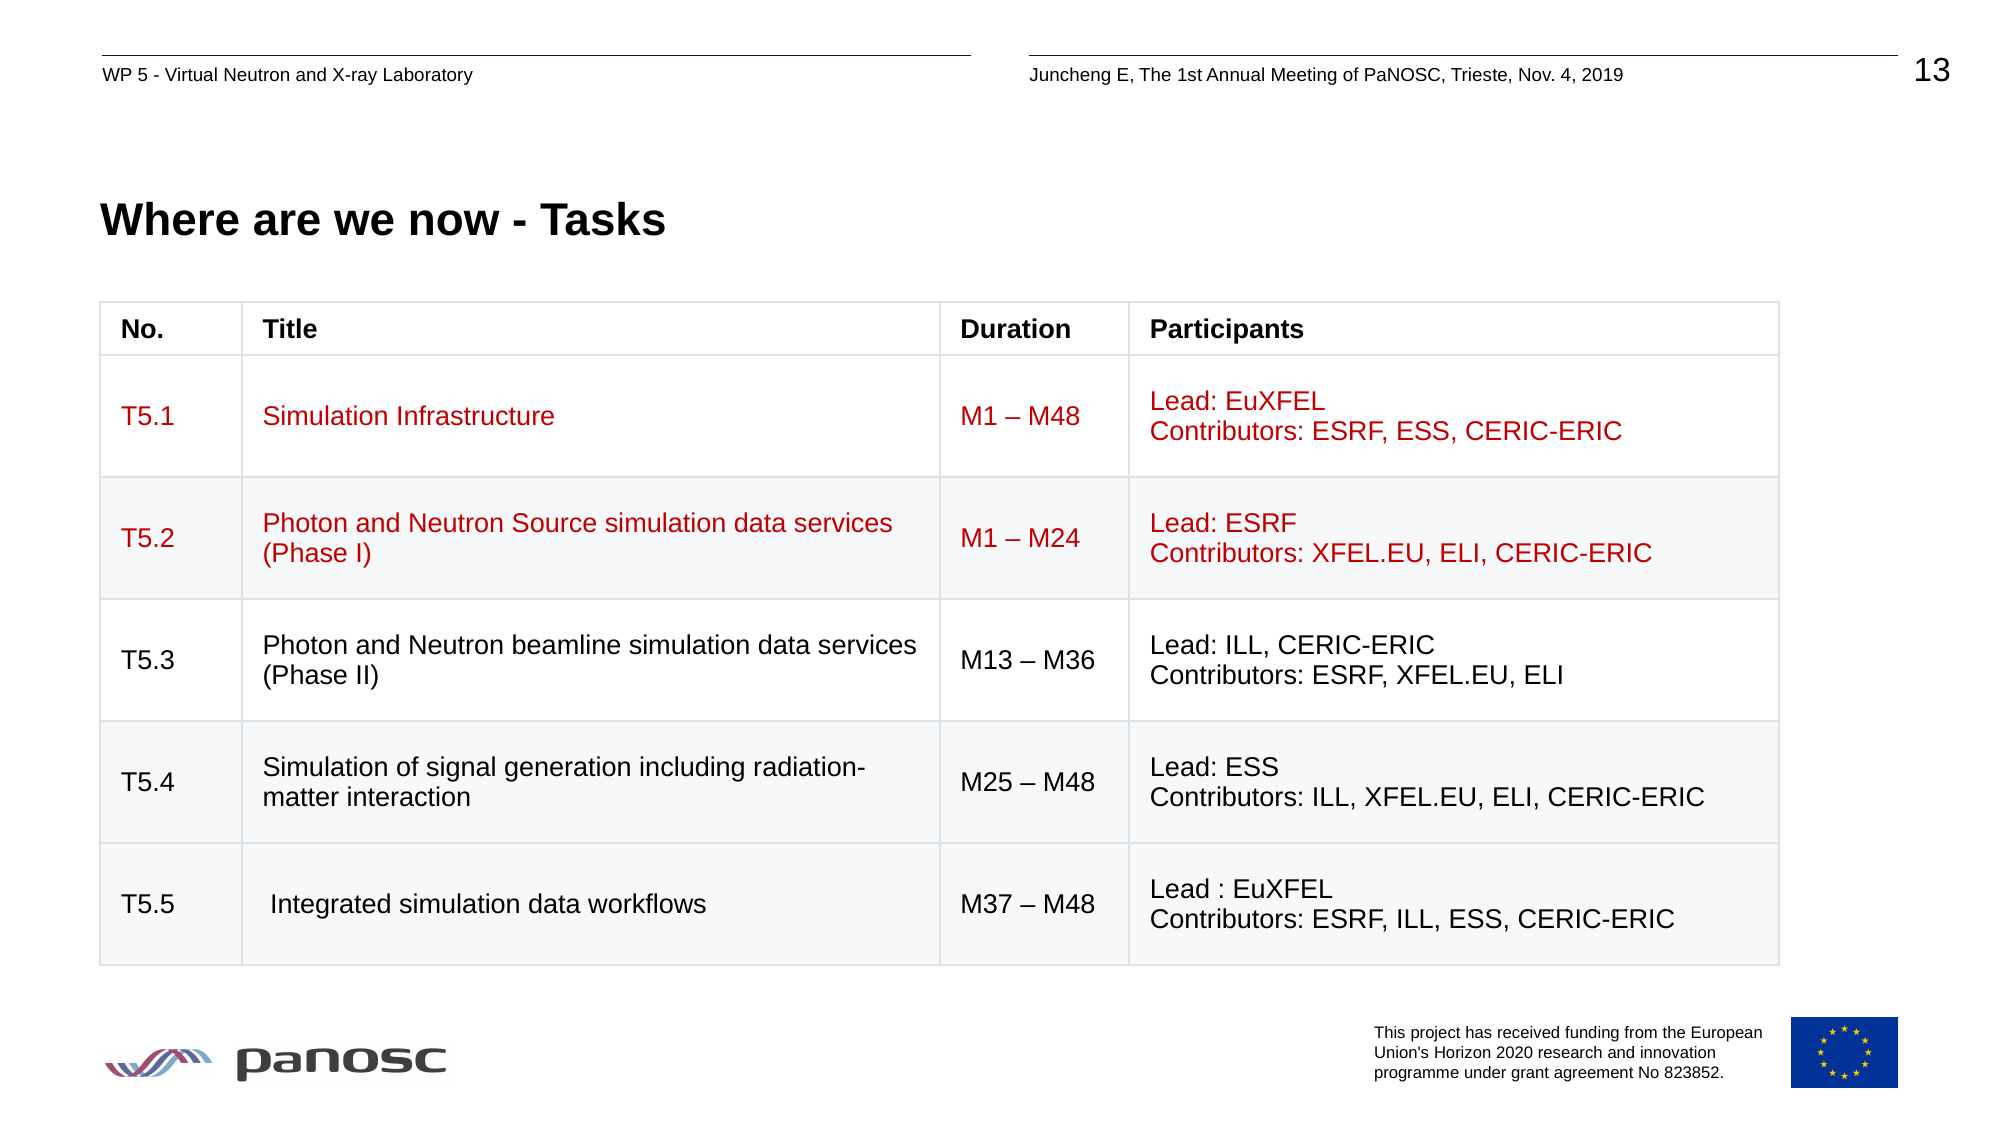

# Where are we now - Tasks
| No. | Title | Duration | Participants |
| --- | --- | --- | --- |
| T5.1 | Simulation Infrastructure | M1 – M48 | Lead: EuXFEL Contributors: ESRF, ESS, CERIC-ERIC |
| T5.2 | Photon and Neutron Source simulation data services (Phase I) | M1 – M24 | Lead: ESRF Contributors: XFEL.EU, ELI, CERIC-ERIC |
| T5.3 | Photon and Neutron beamline simulation data services (Phase II) | M13 – M36 | Lead: ILL, CERIC-ERIC Contributors: ESRF, XFEL.EU, ELI |
| T5.4 | Simulation of signal generation including radiation-matter interaction | M25 – M48 | Lead: ESS Contributors: ILL, XFEL.EU, ELI, CERIC-ERIC |
| T5.5 | Integrated simulation data workflows | M37 – M48 | Lead : EuXFEL Contributors: ESRF, ILL, ESS, CERIC-ERIC |